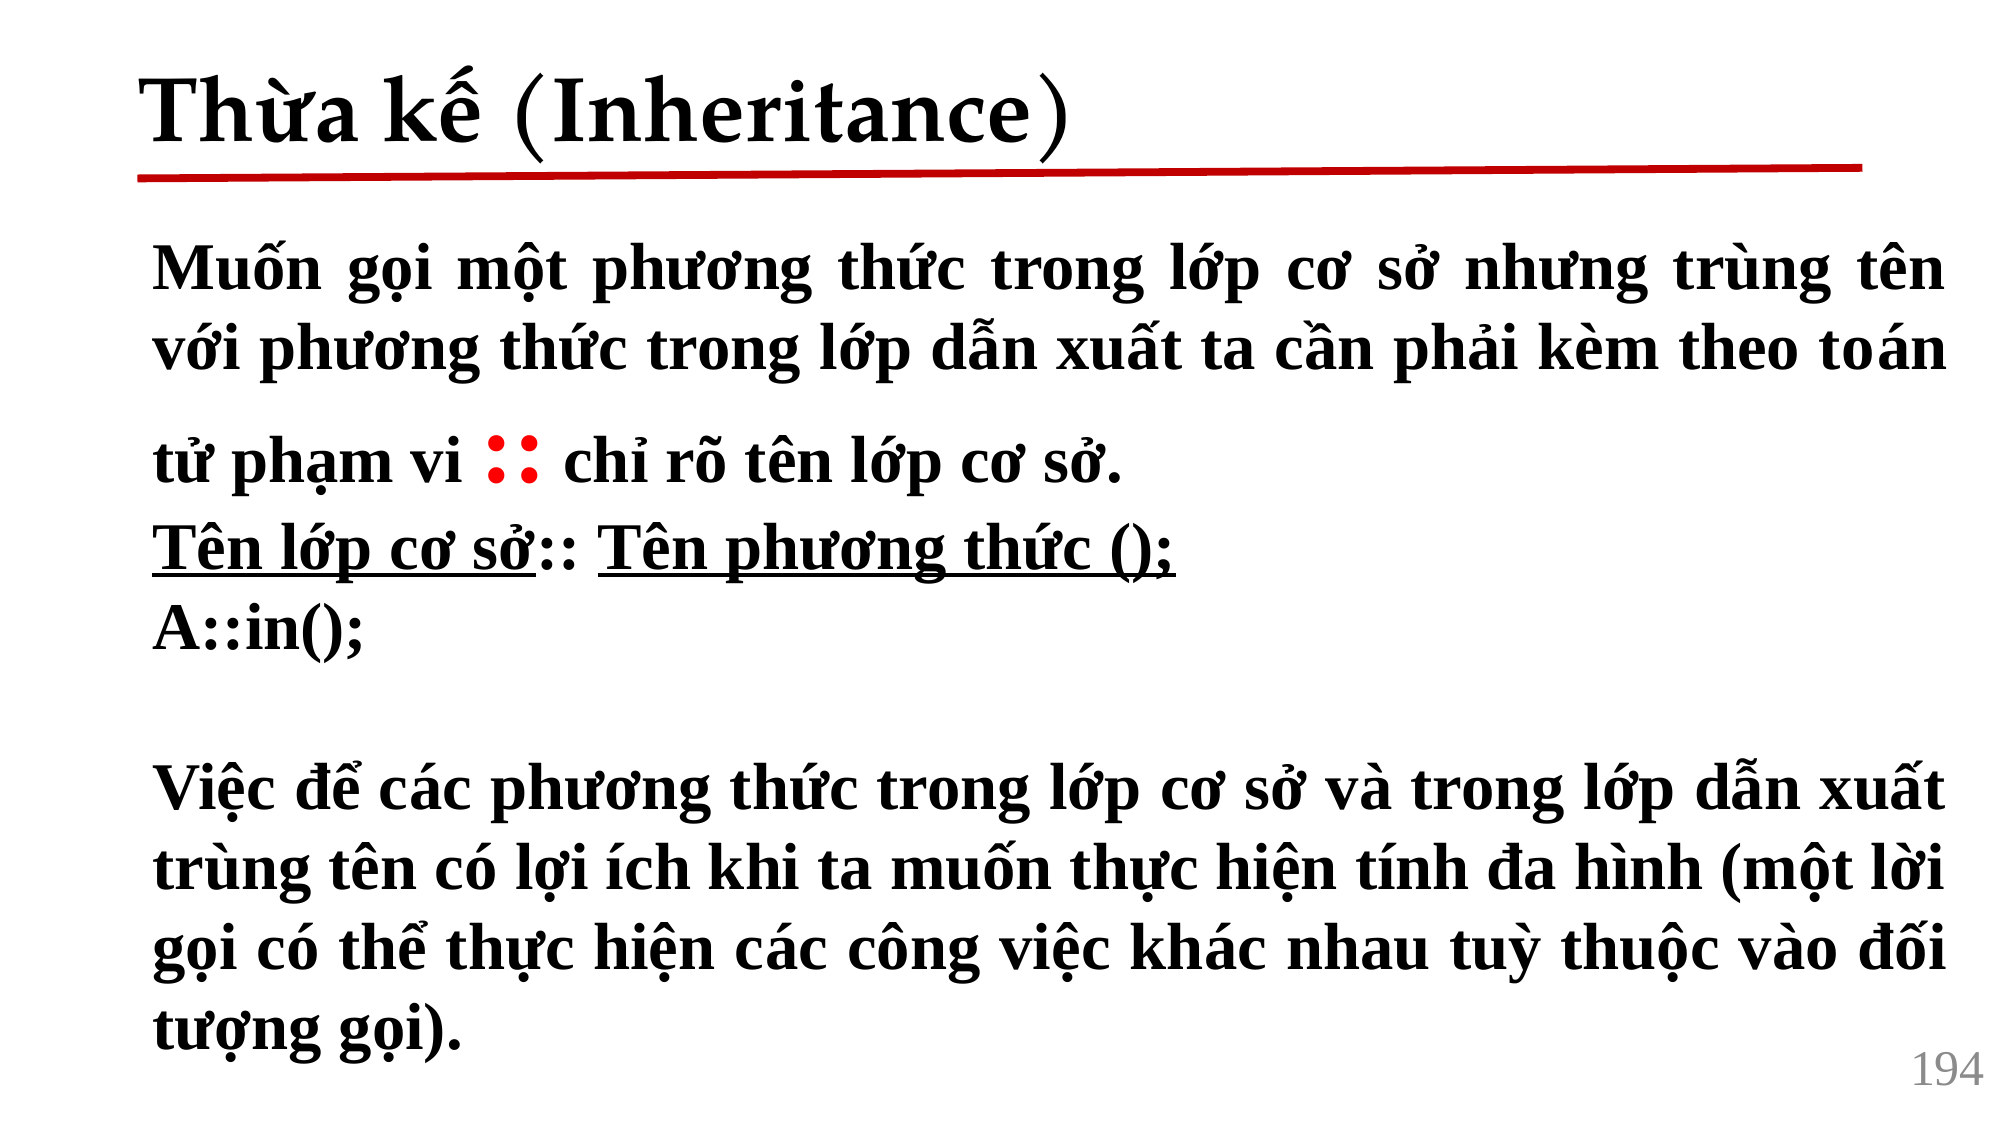

# Thừa kế (Inheritance)
Muốn gọi một phương thức trong lớp cơ sở nhưng trùng tên với phương thức trong lớp dẫn xuất ta cần phải kèm theo toán tử phạm vi :: chỉ rõ tên lớp cơ sở.
Tên lớp cơ sở:: Tên phương thức ();
A::in();

Việc để các phương thức trong lớp cơ sở và trong lớp dẫn xuất trùng tên có lợi ích khi ta muốn thực hiện tính đa hình (một lời gọi có thể thực hiện các công việc khác nhau tuỳ thuộc vào đối tượng gọi).
194